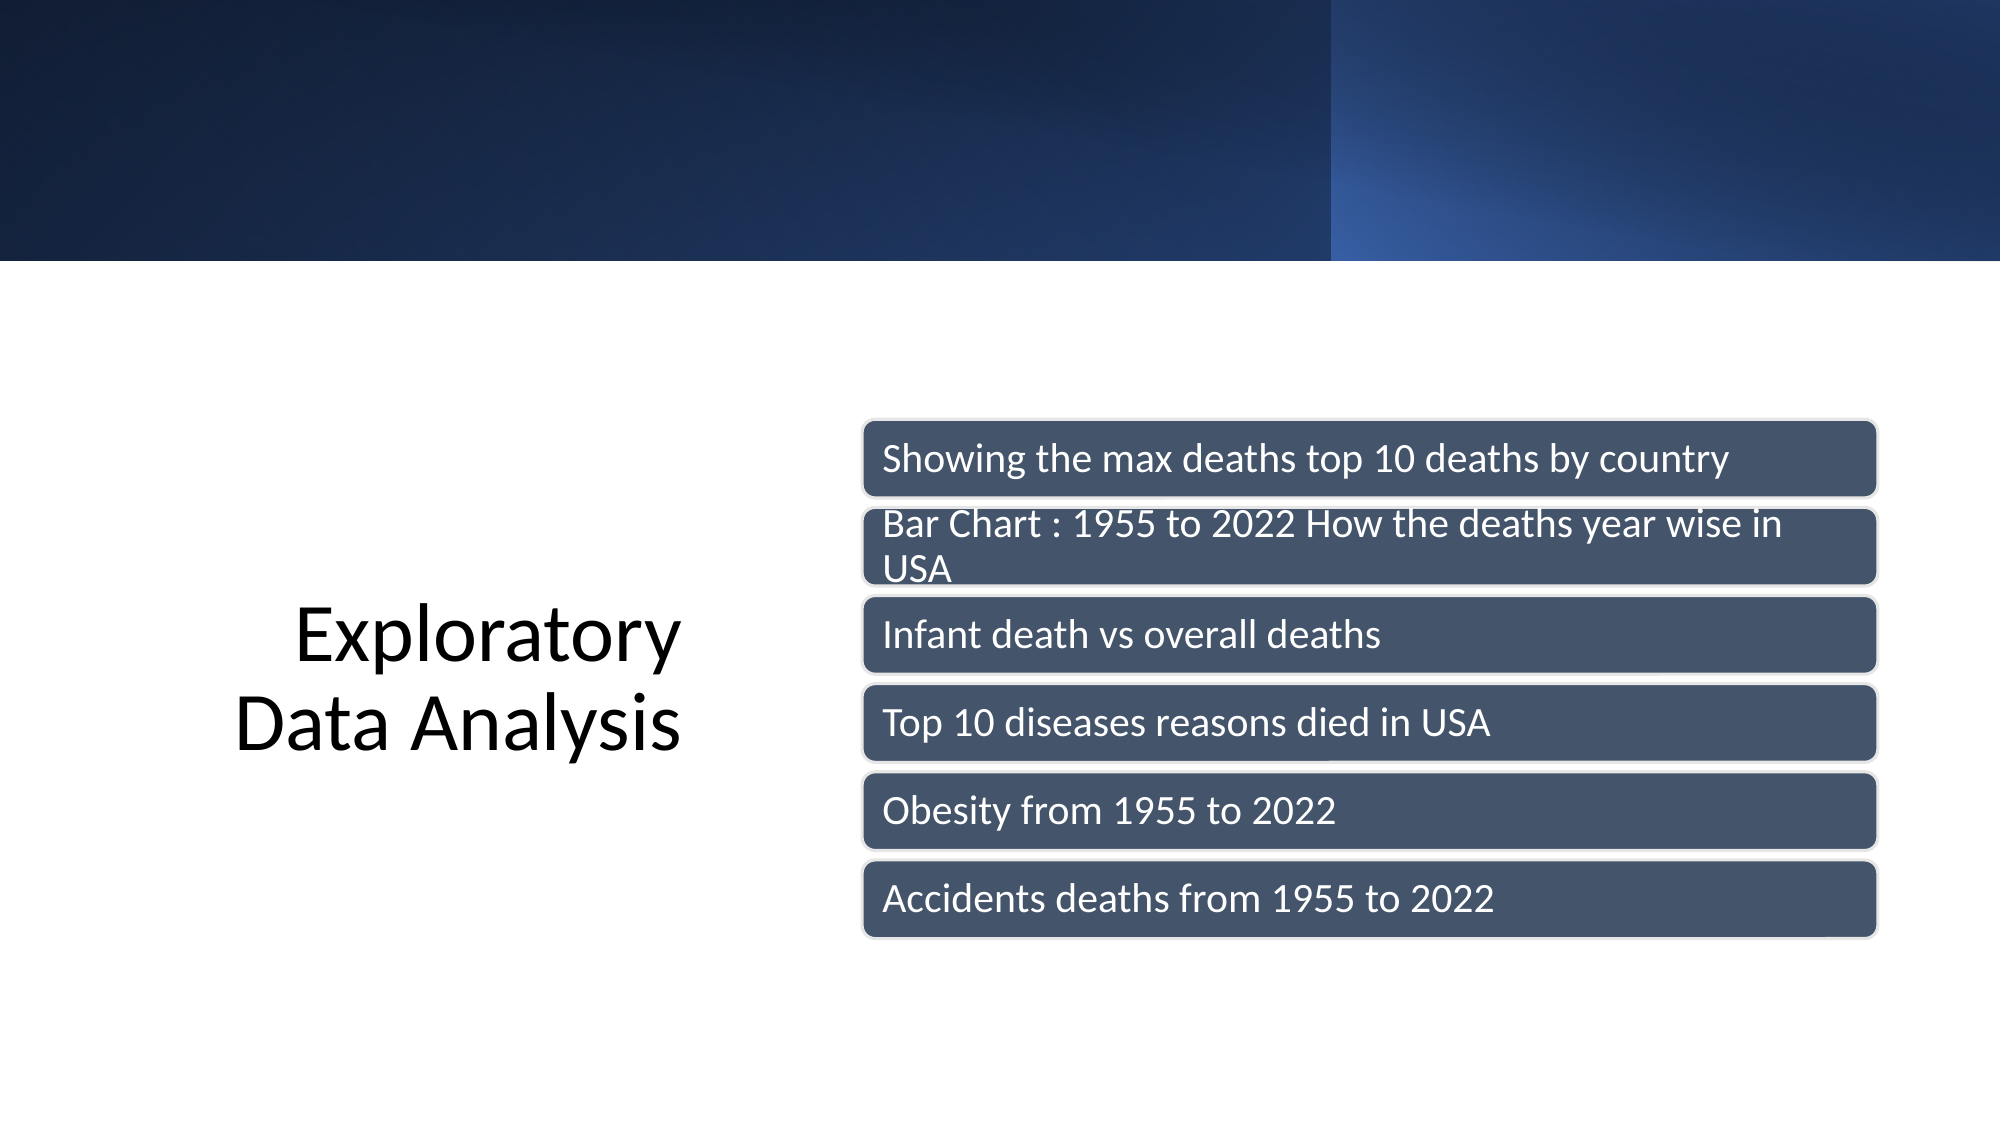

Exploratory Data Analysis
Showing the max deaths top 10 deaths by country
Bar Chart : 1955 to 2022 How the deaths year wise in USA
Infant death vs overall deaths
Top 10 diseases reasons died in USA
Obesity from 1955 to 2022
Accidents deaths from 1955 to 2022